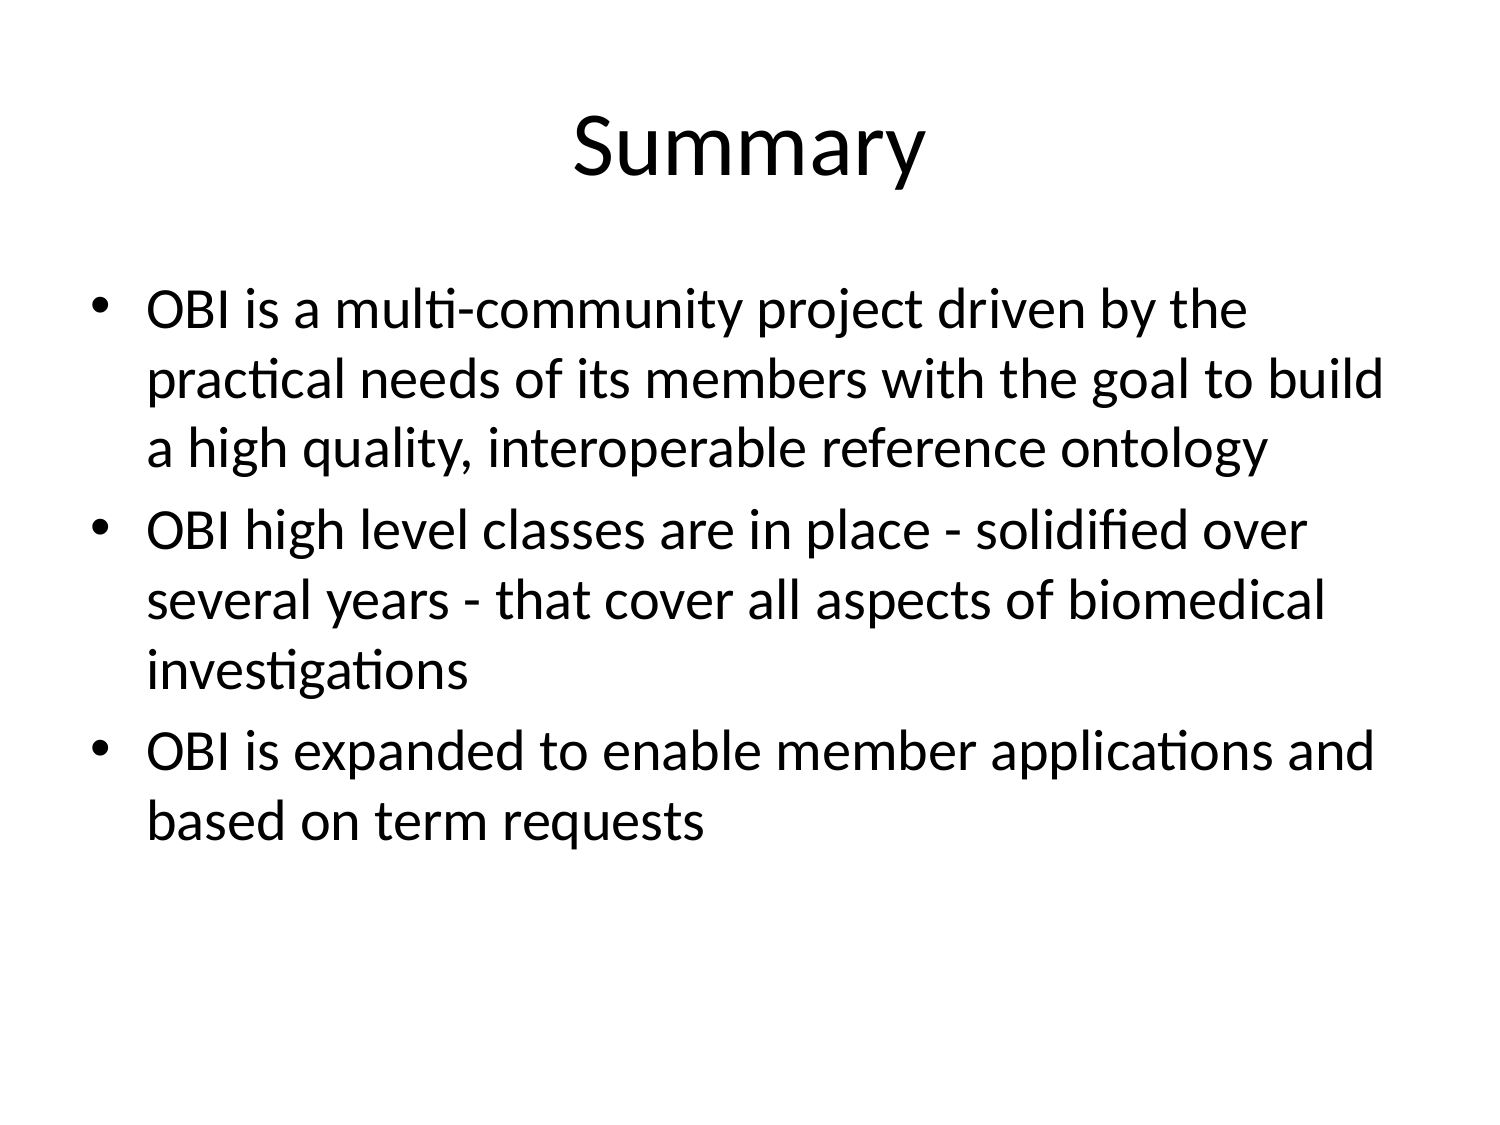

# Summary
OBI is a multi-community project driven by the practical needs of its members with the goal to build a high quality, interoperable reference ontology
OBI high level classes are in place - solidified over several years - that cover all aspects of biomedical investigations
OBI is expanded to enable member applications and based on term requests